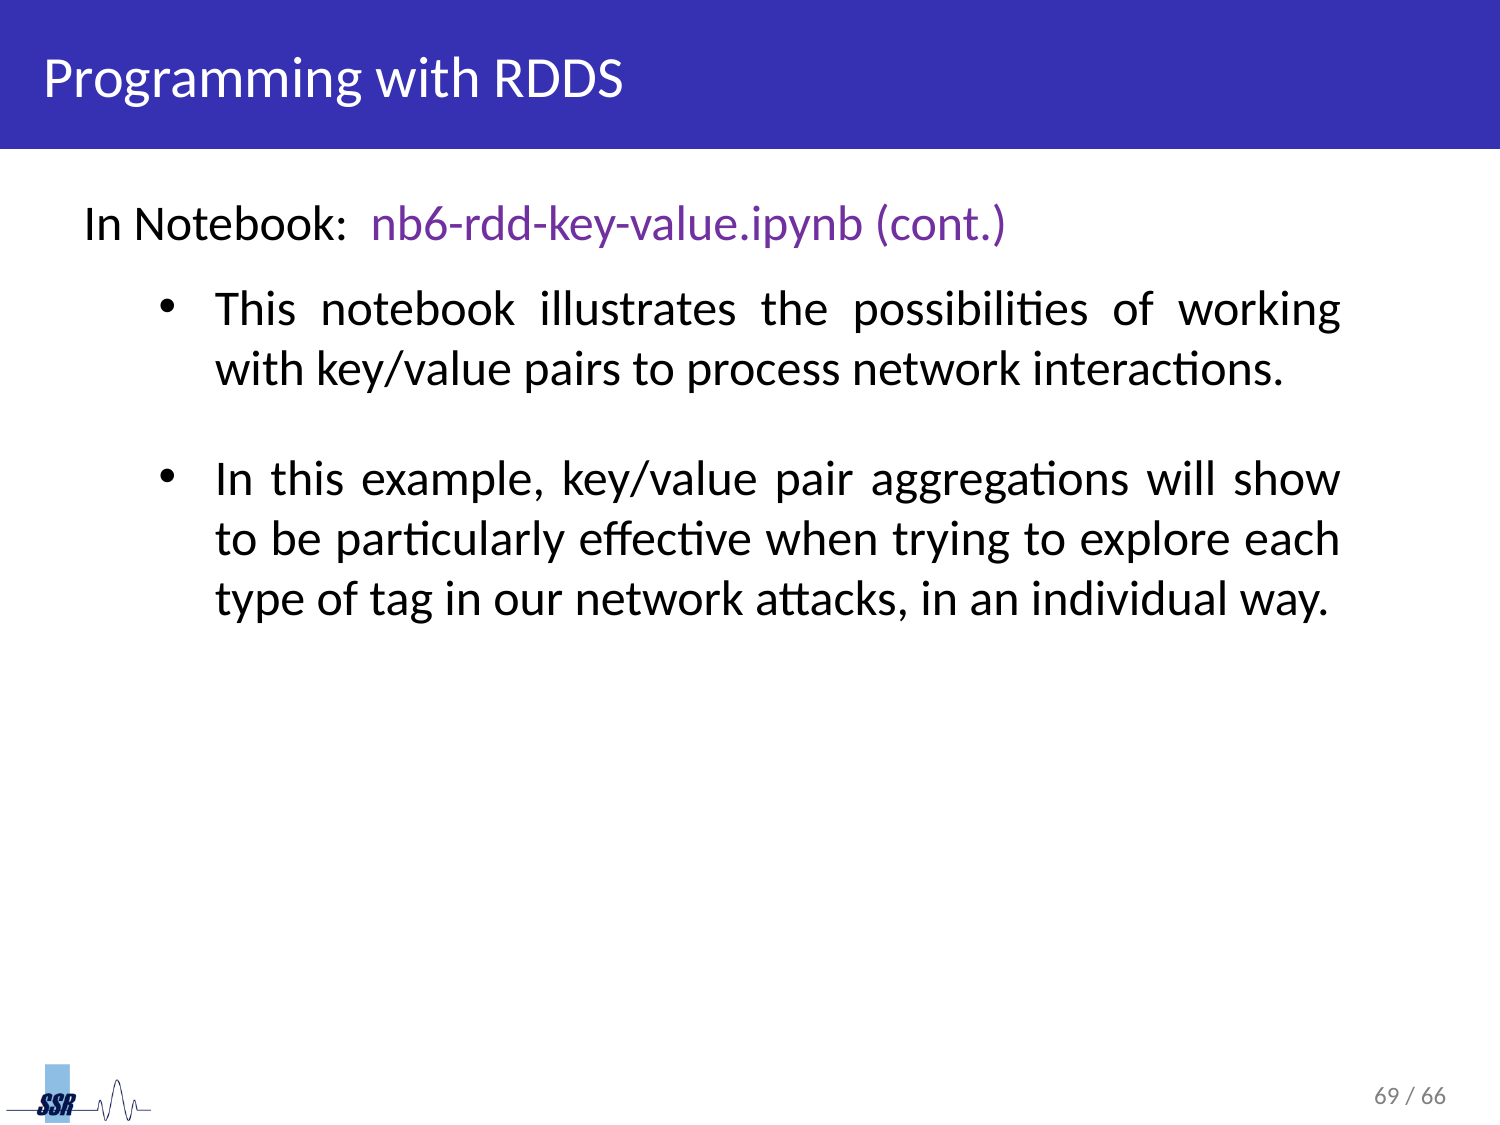

# Programming with RDDS
In Notebook:  nb6-rdd-key-value.ipynb (cont.)
This notebook illustrates the possibilities of working with key/value pairs to process network interactions.
In this example, key/value pair aggregations will show to be particularly effective when trying to explore each type of tag in our network attacks, in an individual way.